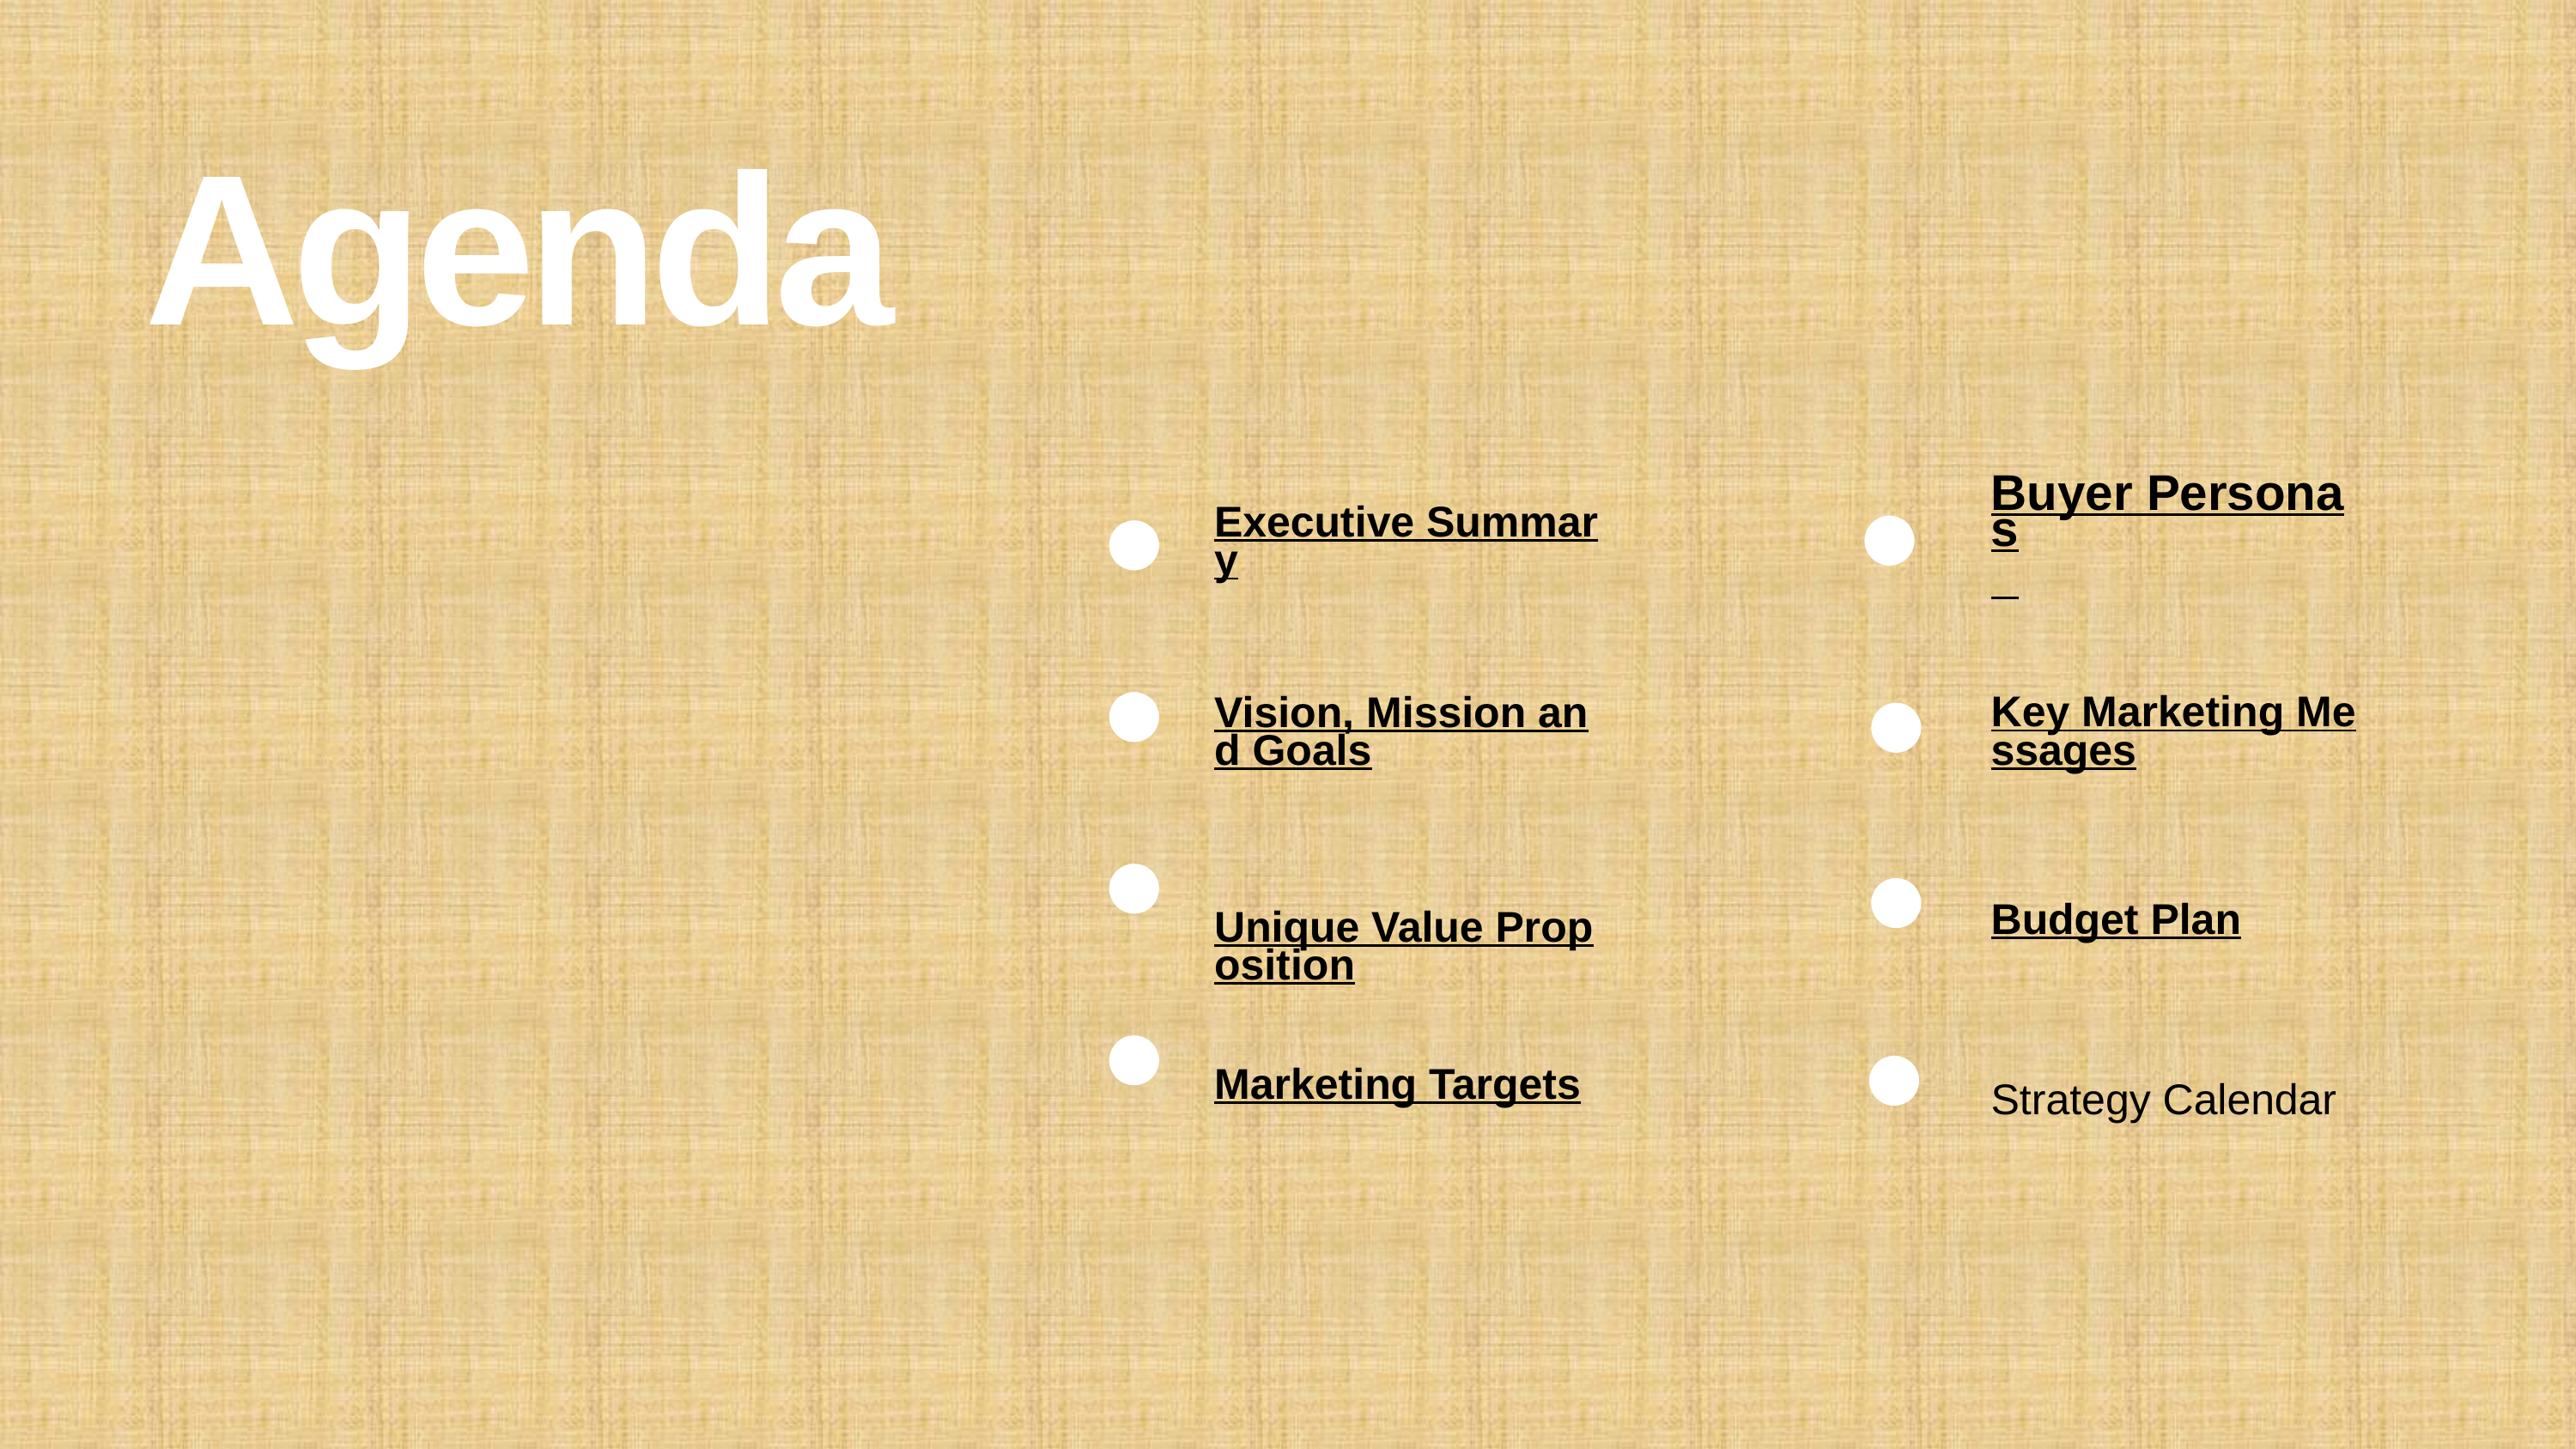

Agenda
| Executive Summary |
| --- |
| Vision, Mission and Goals |
| Unique Value Proposition |
| Marketing Targets |
|  |
| Buyer Personas |
| --- |
| Key Marketing Messages |
| Budget Plan |
| Strategy Calendar |